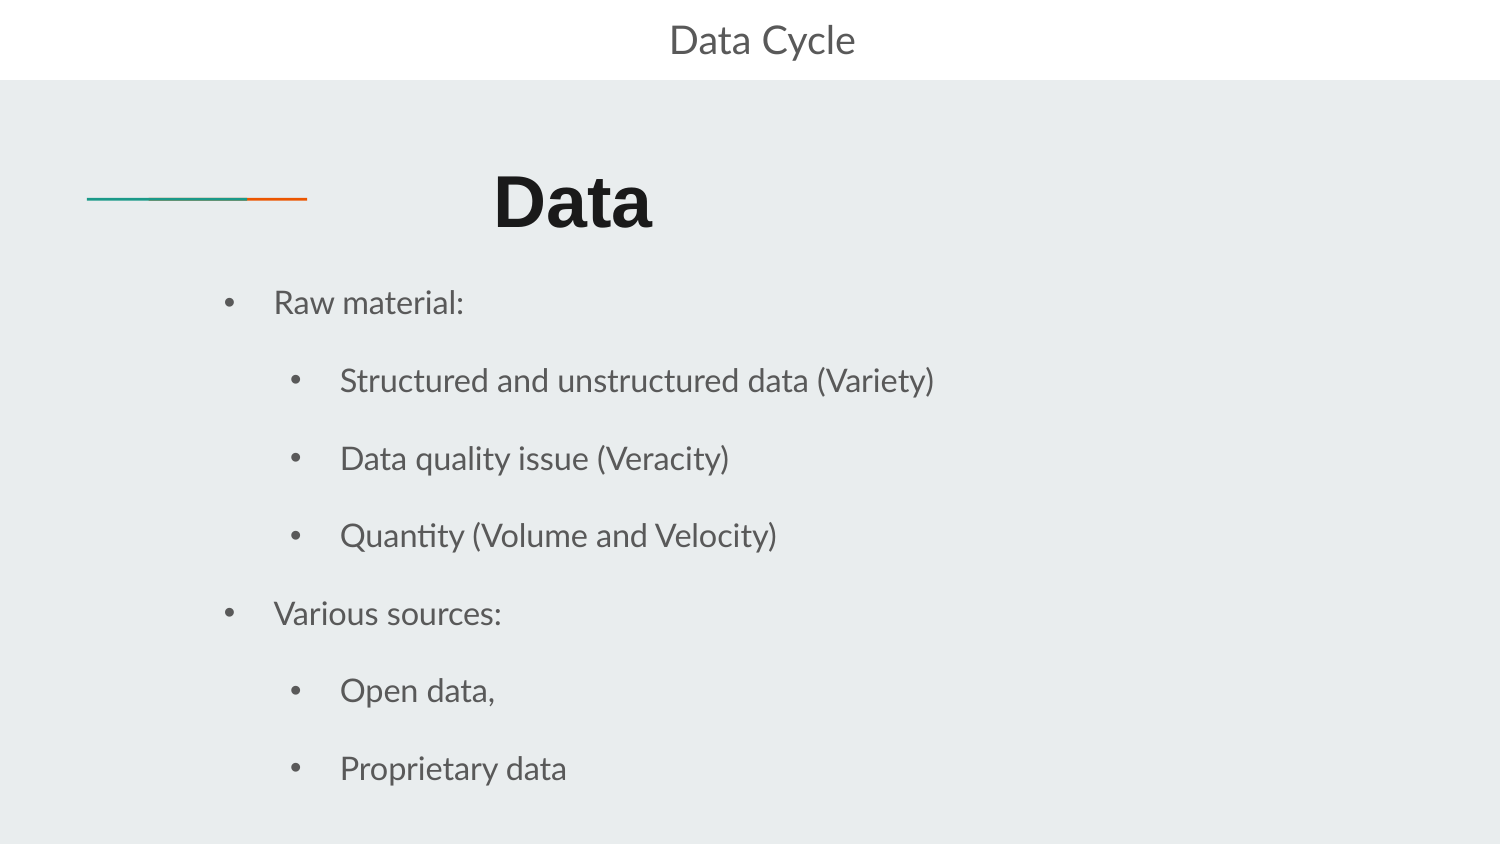

Data Cycle

# Data
Raw material:

Structured and unstructured data (Variety)

Data quality issue (Veracity)

Quantity (Volume and Velocity)

Various sources:

Open data,

Proprietary data